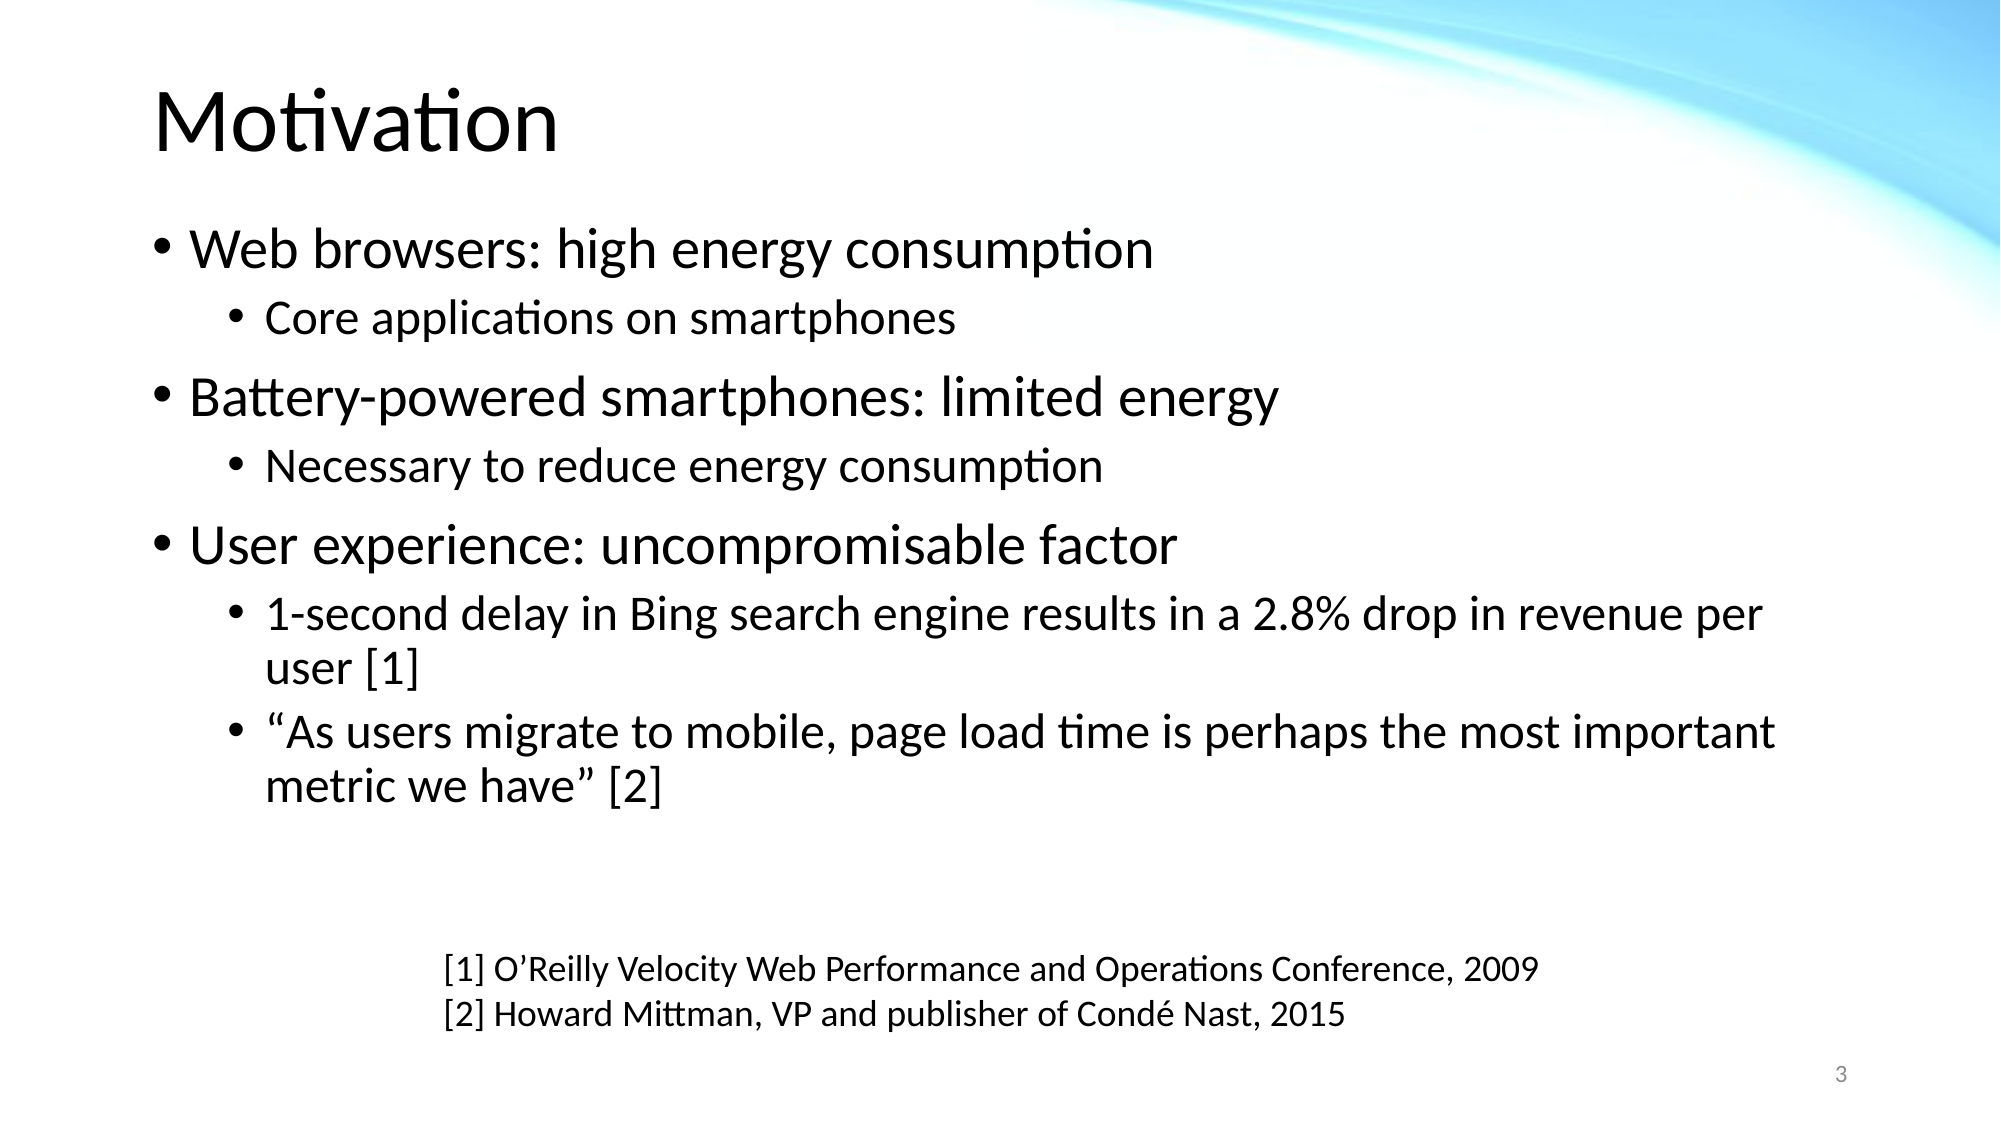

# Motivation
Web browsers: high energy consumption
Core applications on smartphones
Battery-powered smartphones: limited energy
Necessary to reduce energy consumption
User experience: uncompromisable factor
1-second delay in Bing search engine results in a 2.8% drop in revenue per user [1]
“As users migrate to mobile, page load time is perhaps the most important metric we have” [2]

[1] O’Reilly Velocity Web Performance and Operations Conference, 2009
[2] Howard Mittman, VP and publisher of Condé Nast, 2015
3